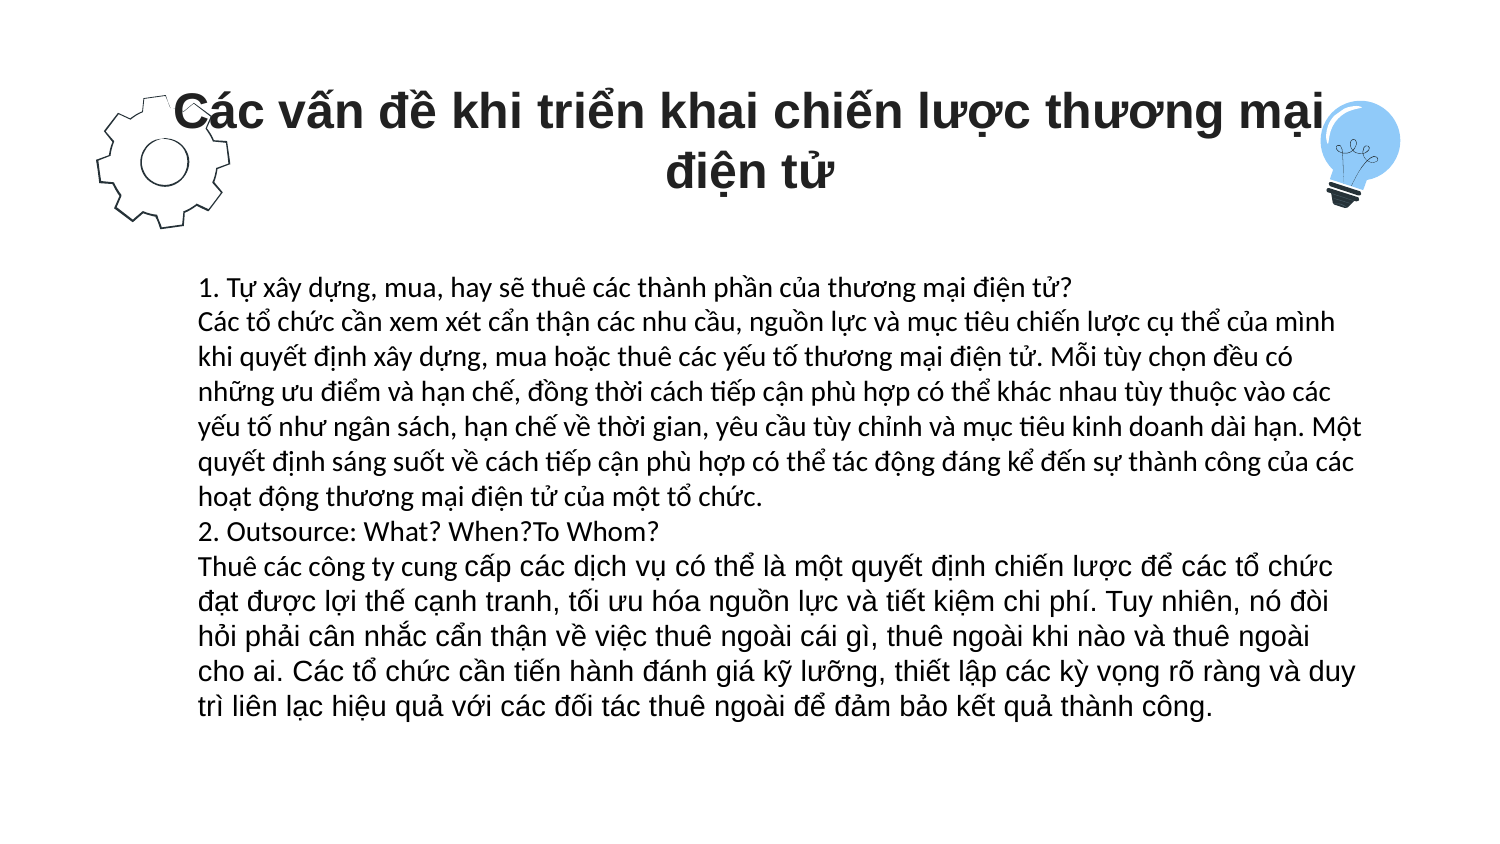

# Các vấn đề khi triển khai chiến lược thương mại điện tử
1. Tự xây dựng, mua, hay sẽ thuê các thành phần của thương mại điện tử?
Các tổ chức cần xem xét cẩn thận các nhu cầu, nguồn lực và mục tiêu chiến lược cụ thể của mình khi quyết định xây dựng, mua hoặc thuê các yếu tố thương mại điện tử. Mỗi tùy chọn đều có những ưu điểm và hạn chế, đồng thời cách tiếp cận phù hợp có thể khác nhau tùy thuộc vào các yếu tố như ngân sách, hạn chế về thời gian, yêu cầu tùy chỉnh và mục tiêu kinh doanh dài hạn. Một quyết định sáng suốt về cách tiếp cận phù hợp có thể tác động đáng kể đến sự thành công của các hoạt động thương mại điện tử của một tổ chức.
2. Outsource: What? When?To Whom?
Thuê các công ty cung cấp các dịch vụ có thể là một quyết định chiến lược để các tổ chức đạt được lợi thế cạnh tranh, tối ưu hóa nguồn lực và tiết kiệm chi phí. Tuy nhiên, nó đòi hỏi phải cân nhắc cẩn thận về việc thuê ngoài cái gì, thuê ngoài khi nào và thuê ngoài cho ai. Các tổ chức cần tiến hành đánh giá kỹ lưỡng, thiết lập các kỳ vọng rõ ràng và duy trì liên lạc hiệu quả với các đối tác thuê ngoài để đảm bảo kết quả thành công.